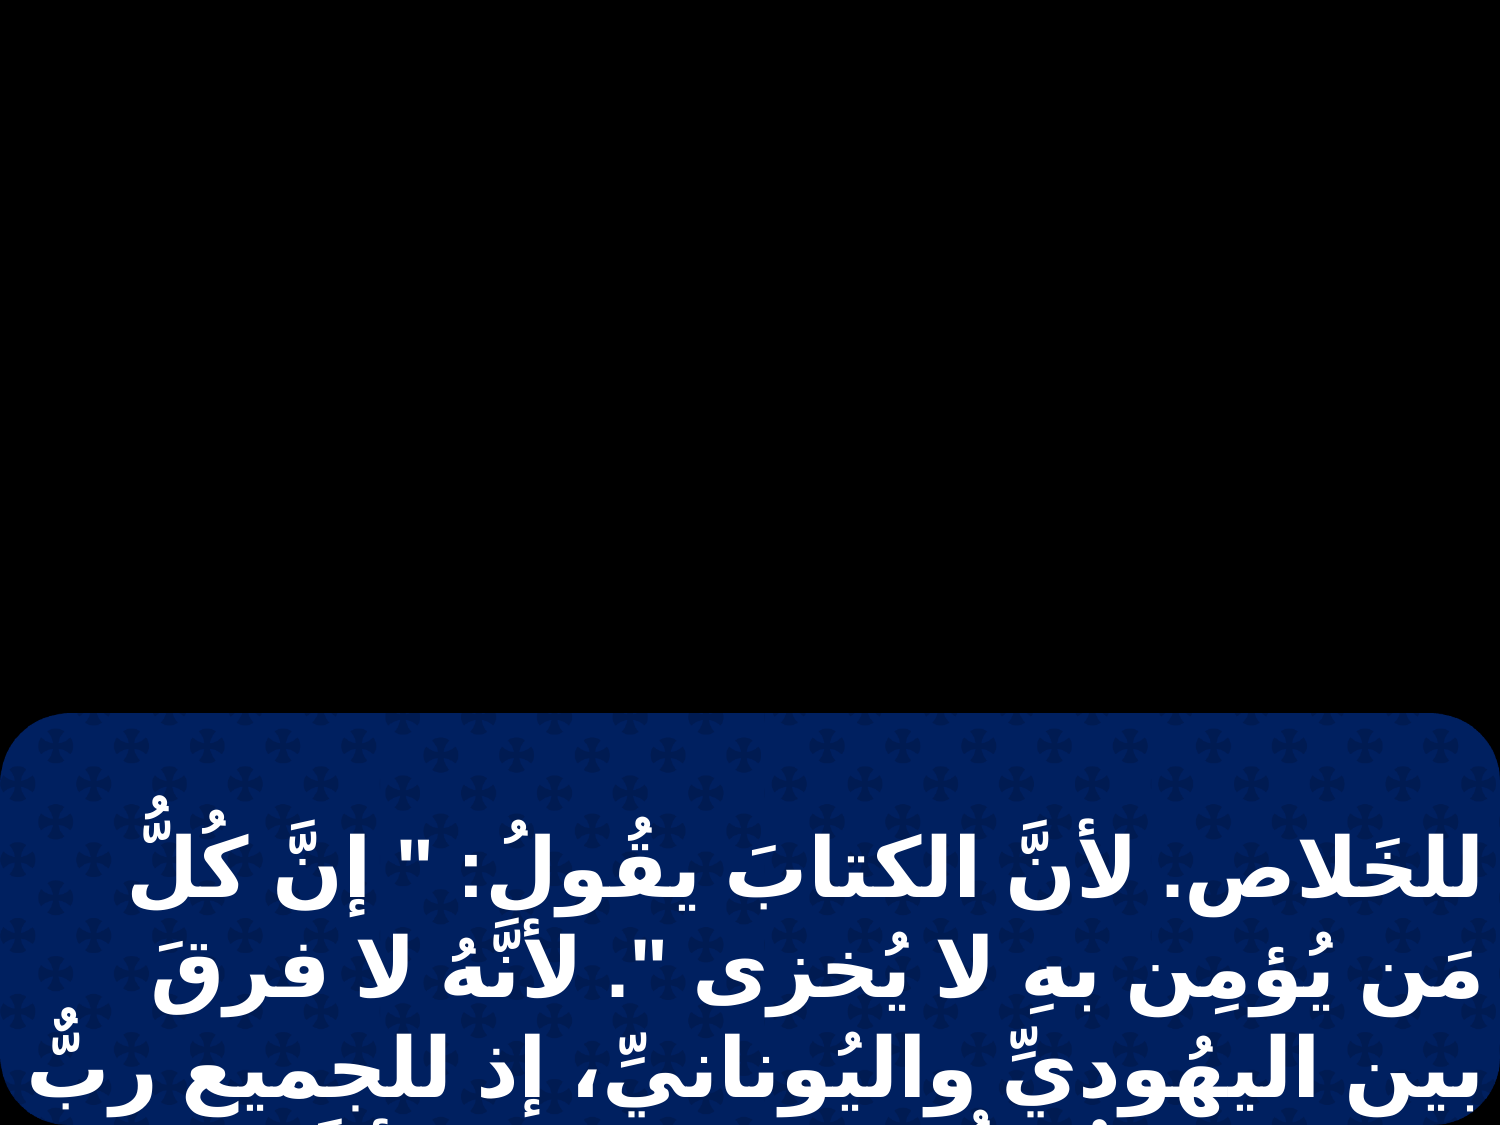

للخَلاص. لأنَّ الكتابَ يقُولُ: " إنَّ كُلُّ مَن يُؤمِن بهِ لا يُخزى ". لأنَّهُ لا فرقَ بين اليهُوديِّ واليُونانيِّ، إذ للجميع ربٌّ واحدٌ، غنيٌّ لكُل مَن يدعُوه. لأنَّ مَن يدعُو